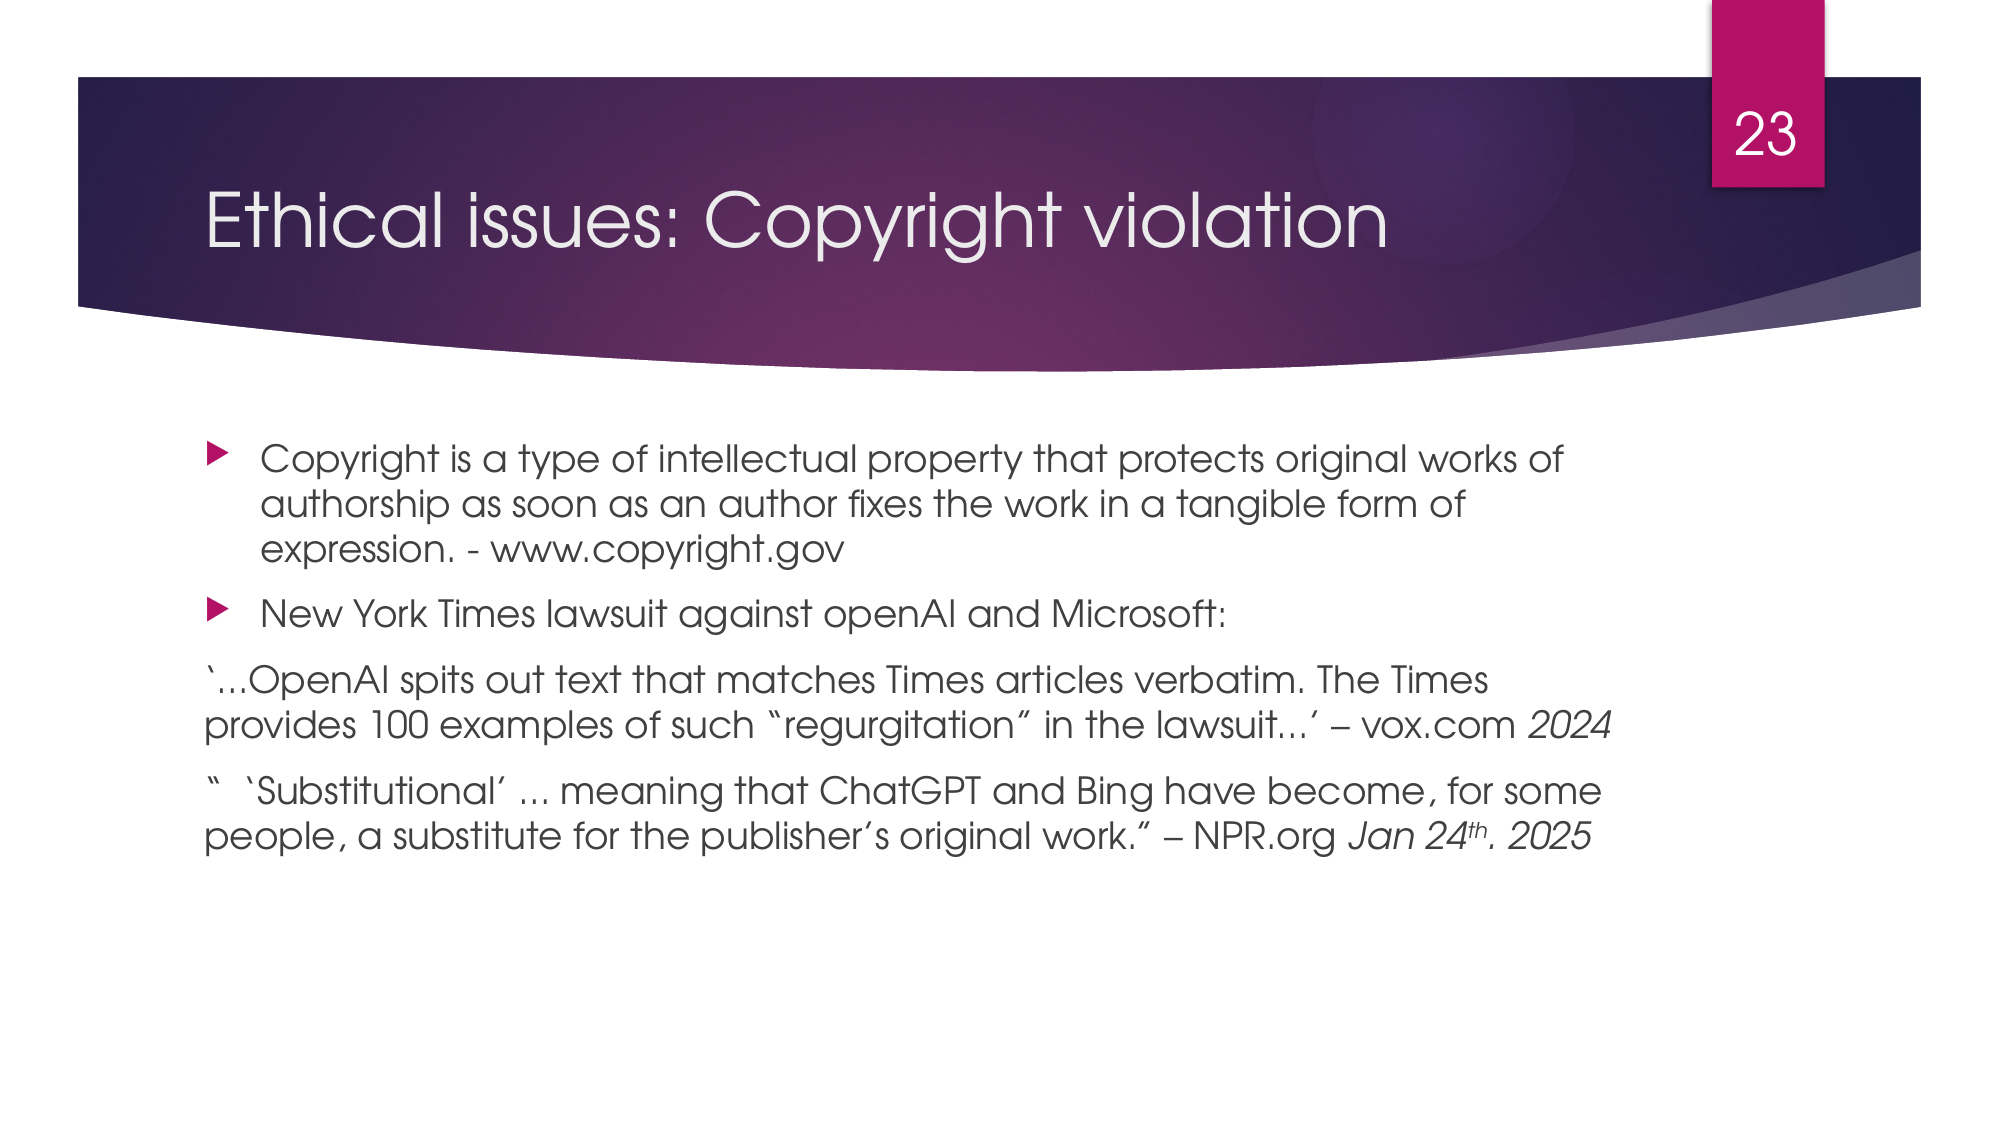

23
# Ethical issues: Copyright violation
Copyright is a type of intellectual property that protects original works of authorship as soon as an author fixes the work in a tangible form of expression. - www.copyright.gov
New York Times lawsuit against openAI and Microsoft:
‘…OpenAI spits out text that matches Times articles verbatim. The Times provides 100 examples of such “regurgitation” in the lawsuit…’ – vox.com 2024
“  ‘Substitutional’ … meaning that ChatGPT and Bing have become, for some people, a substitute for the publisher’s original work.” – NPR.org Jan 24th. 2025